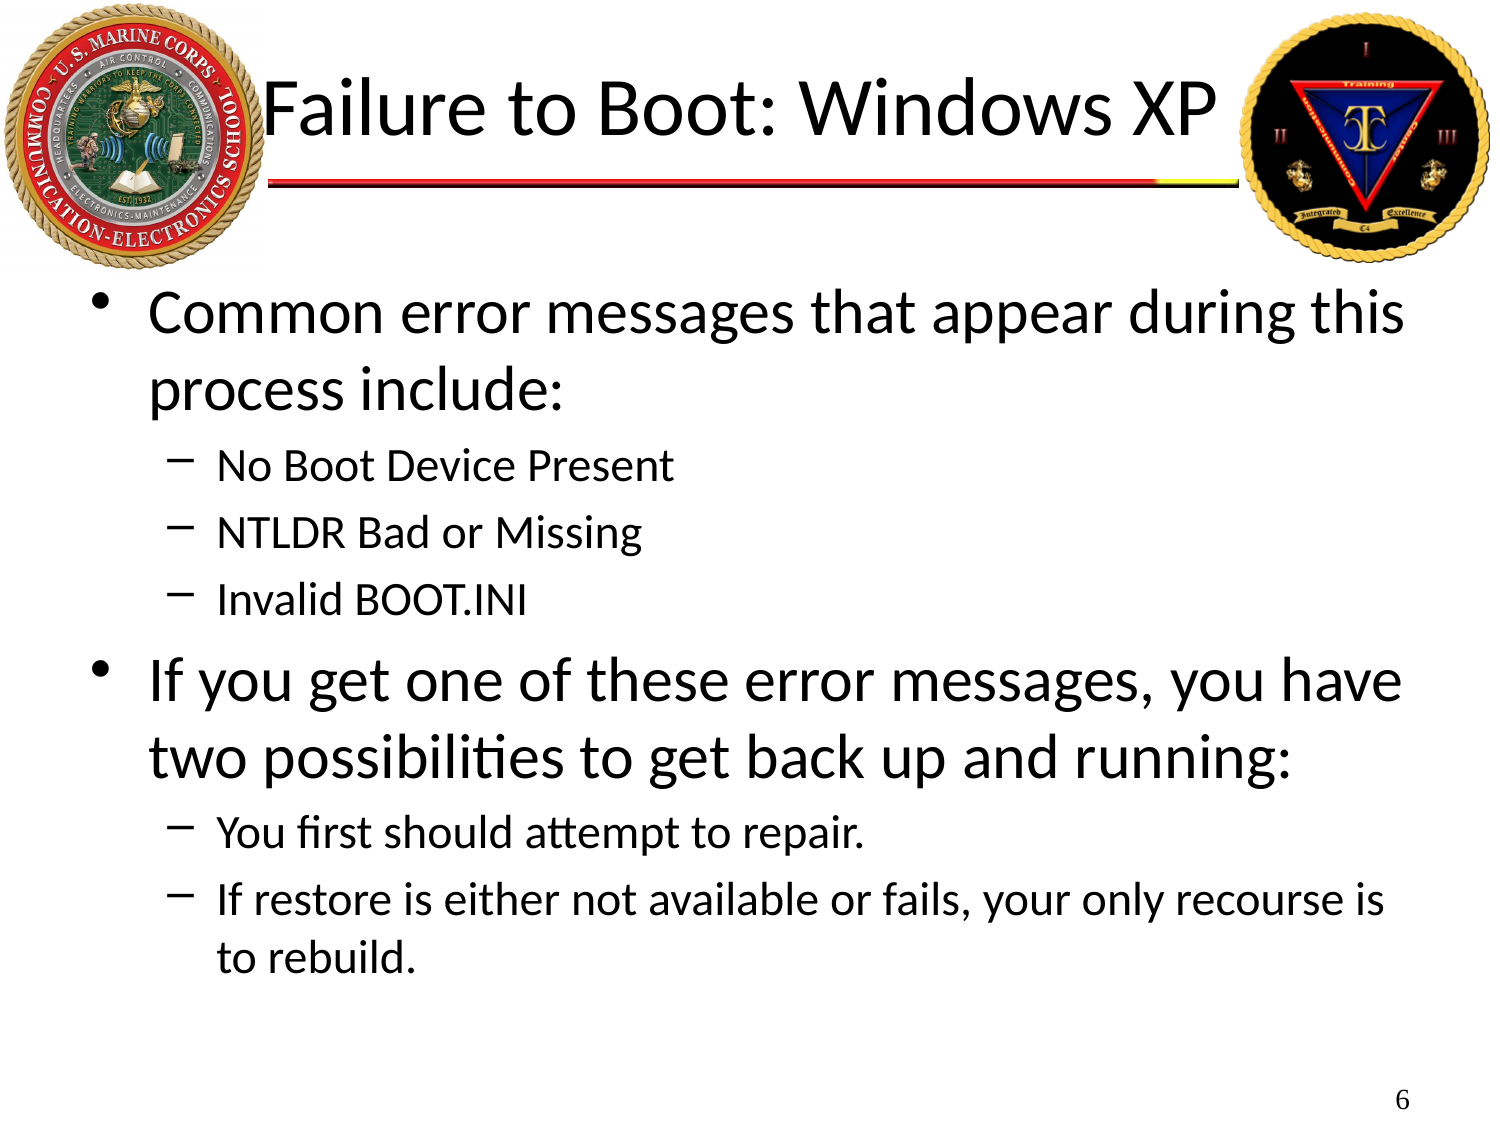

# Failure to Boot: Windows XP
Common error messages that appear during this process include:
No Boot Device Present
NTLDR Bad or Missing
Invalid BOOT.INI
If you get one of these error messages, you have two possibilities to get back up and running:
You first should attempt to repair.
If restore is either not available or fails, your only recourse is to rebuild.